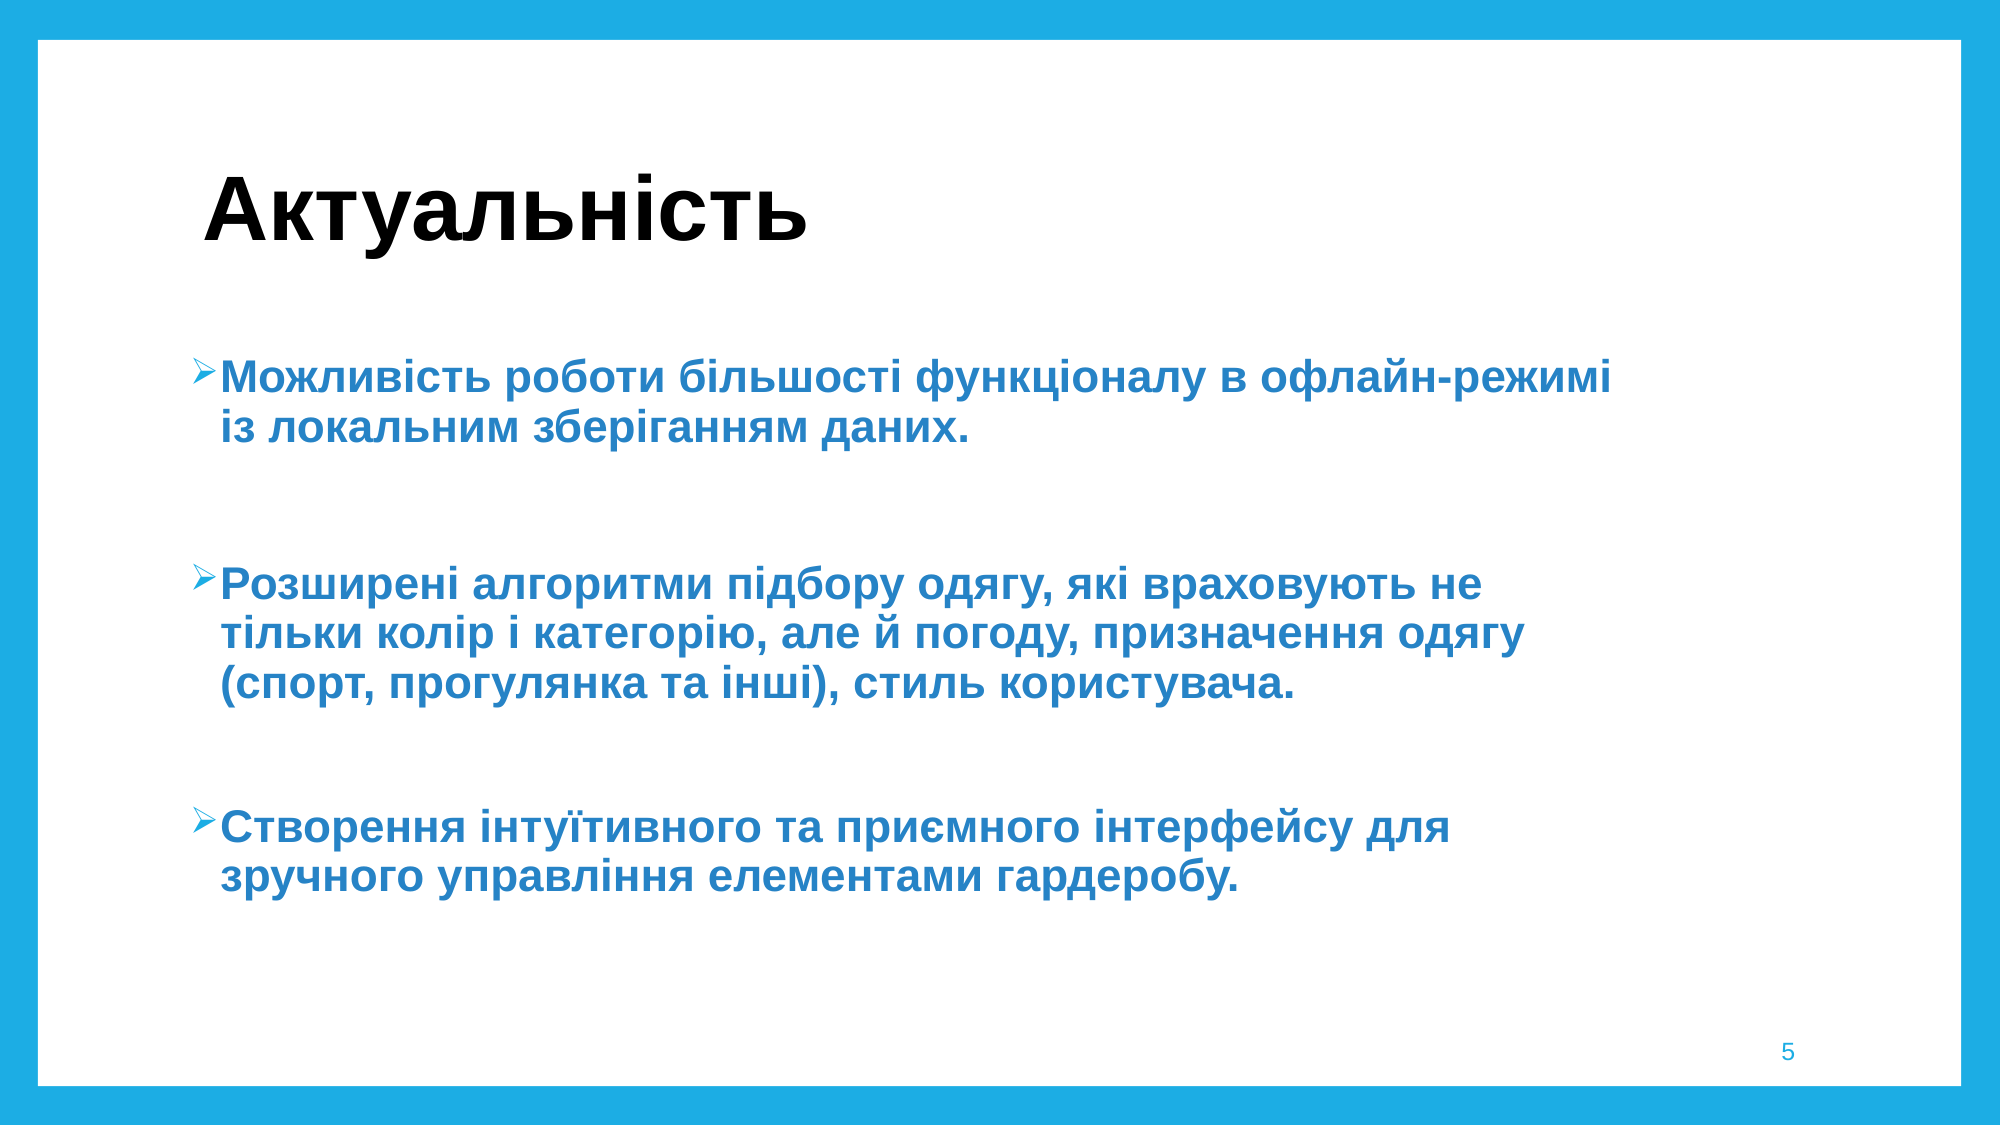

# Актуальність
Можливість роботи більшості функціоналу в офлайн-режимі із локальним зберіганням даних.

Розширені алгоритми підбору одягу, які враховують не тільки колір і категорію, але й погоду, призначення одягу (спорт, прогулянка та інші), стиль користувача.

Створення інтуїтивного та приємного інтерфейсу для зручного управління елементами гардеробу.

5